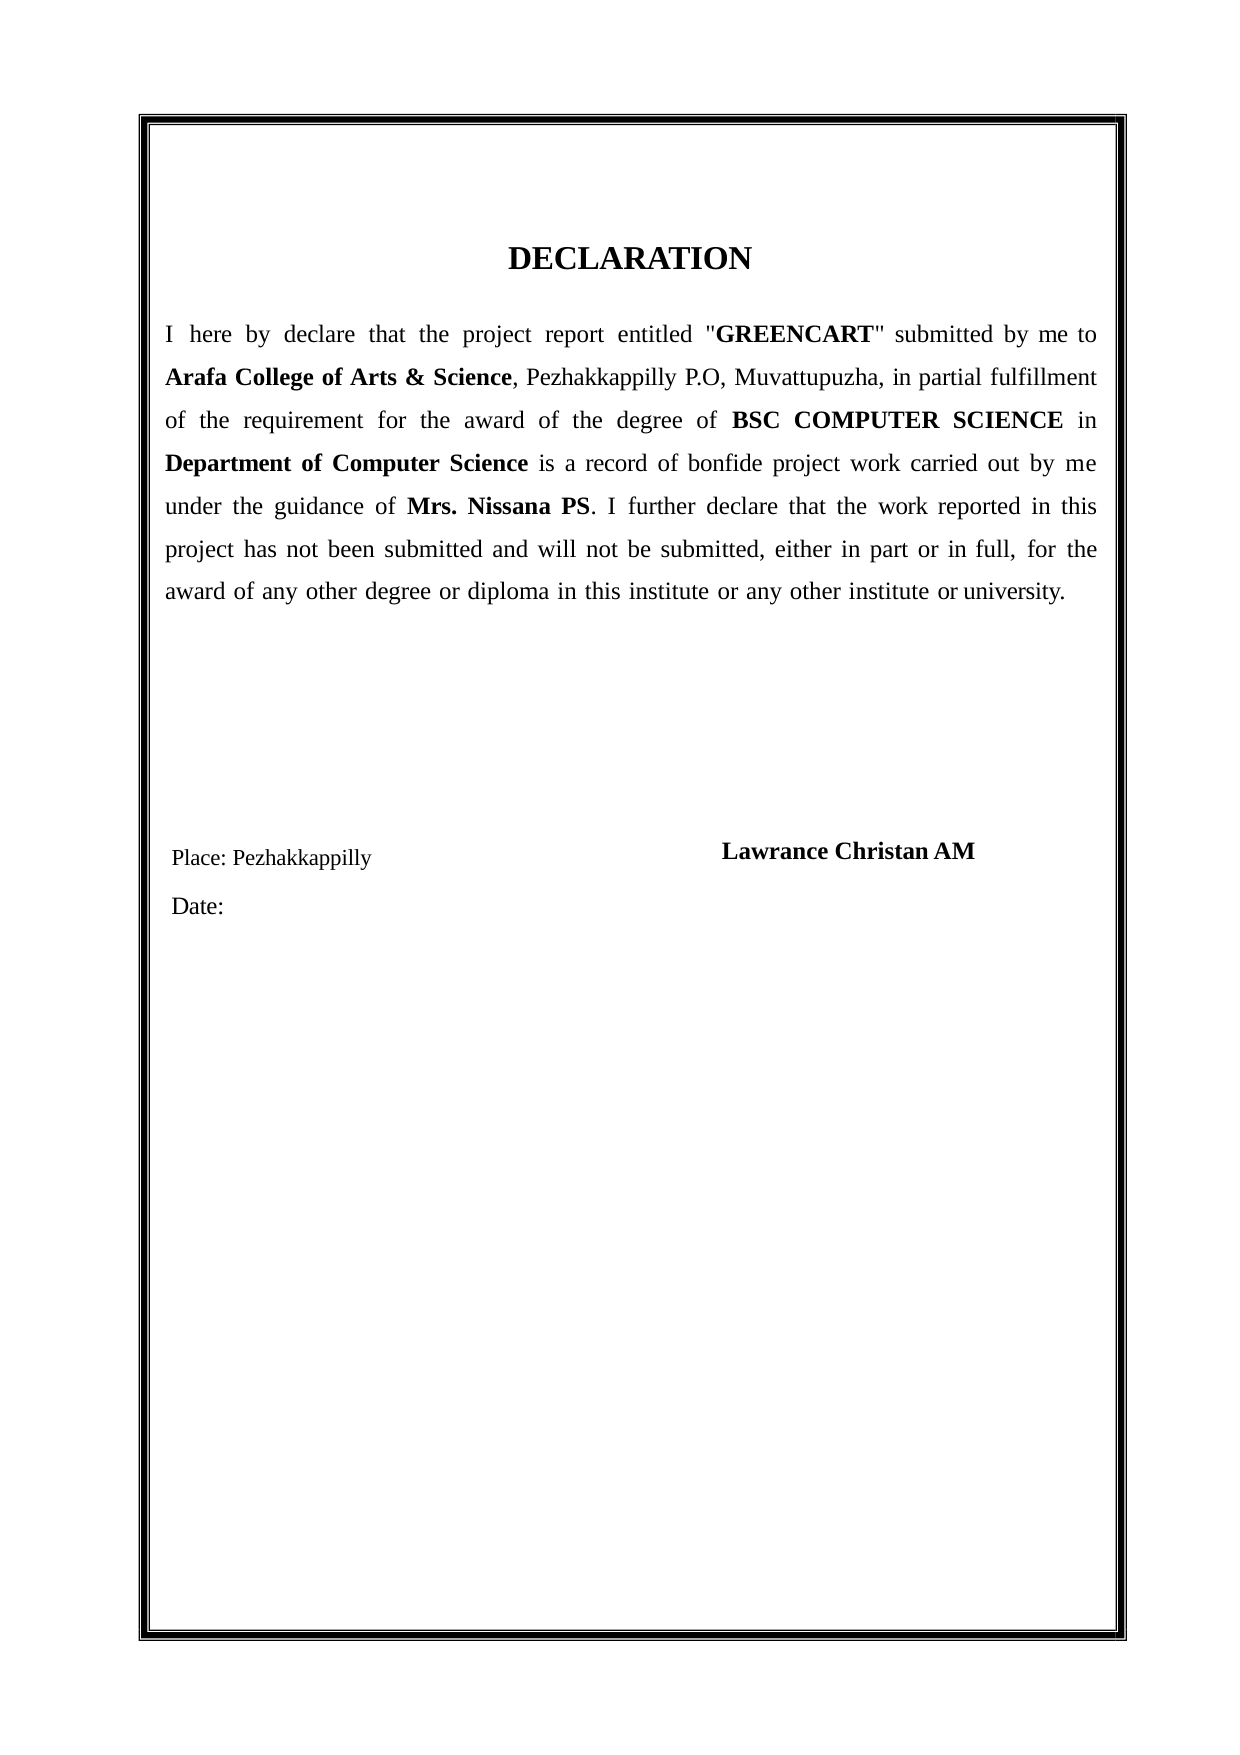

DECLARATION
I here by declare that the project report entitled "GREENCART" submitted by me to Arafa College of Arts & Science, Pezhakkappilly P.O, Muvattupuzha, in partial fulfillment of the requirement for the award of the degree of BSC COMPUTER SCIENCE in Department of Computer Science is a record of bonfide project work carried out by me under the guidance of Mrs. Nissana PS. I further declare that the work reported in this project has not been submitted and will not be submitted, either in part or in full, for the award of any other degree or diploma in this institute or any other institute or university.
Lawrance Christan AM
Place: Pezhakkappilly
Date: